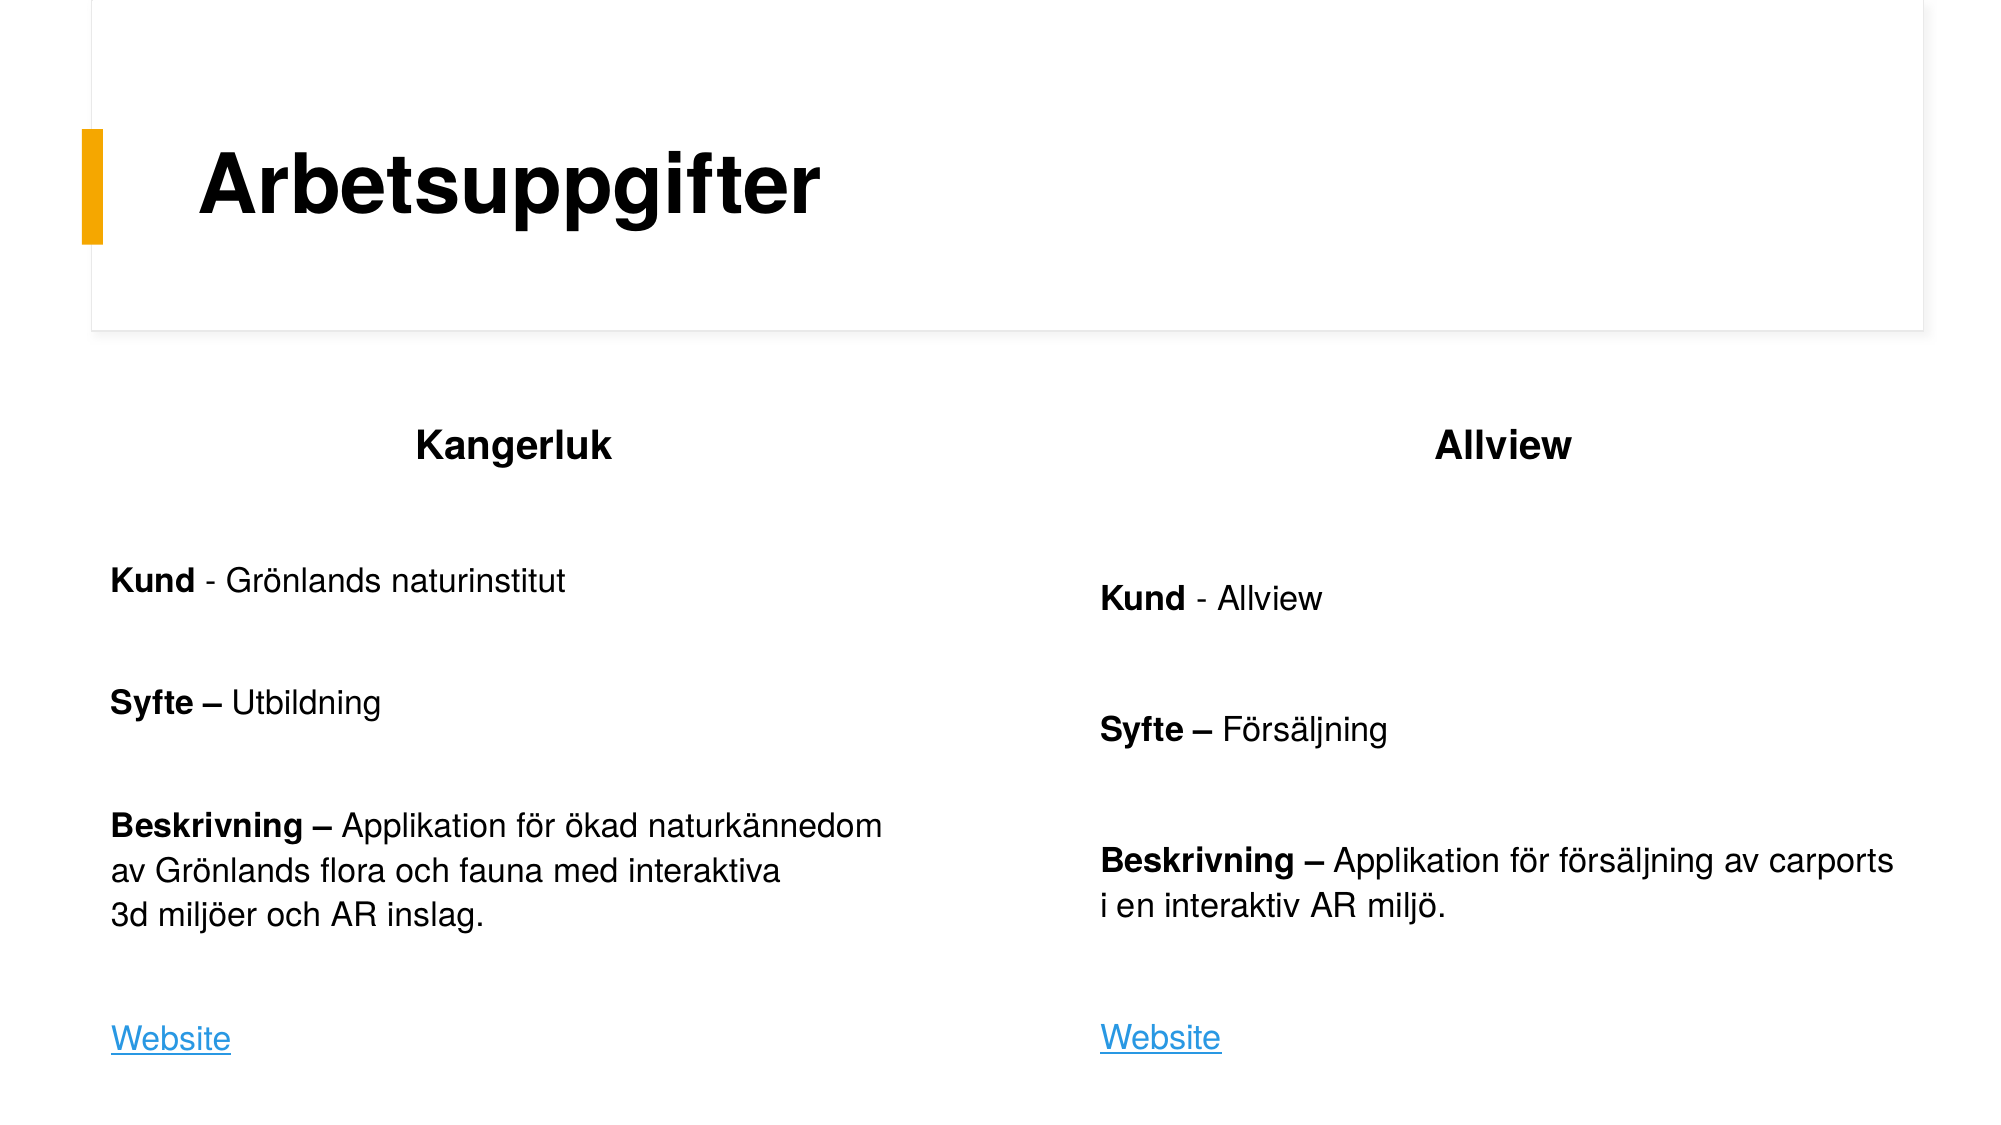

# Arbetsuppgifter
Kangerluk

Kund - Grönlands naturinstitut

Syfte – Utbildning

Beskrivning – Applikation för ökad naturkännedom av Grönlands flora och fauna med interaktiva 3d miljöer och AR inslag.

Website
Allview

Kund - Allview

Syfte – Försäljning

Beskrivning – Applikation för försäljning av carports i en interaktiv AR miljö.

Website